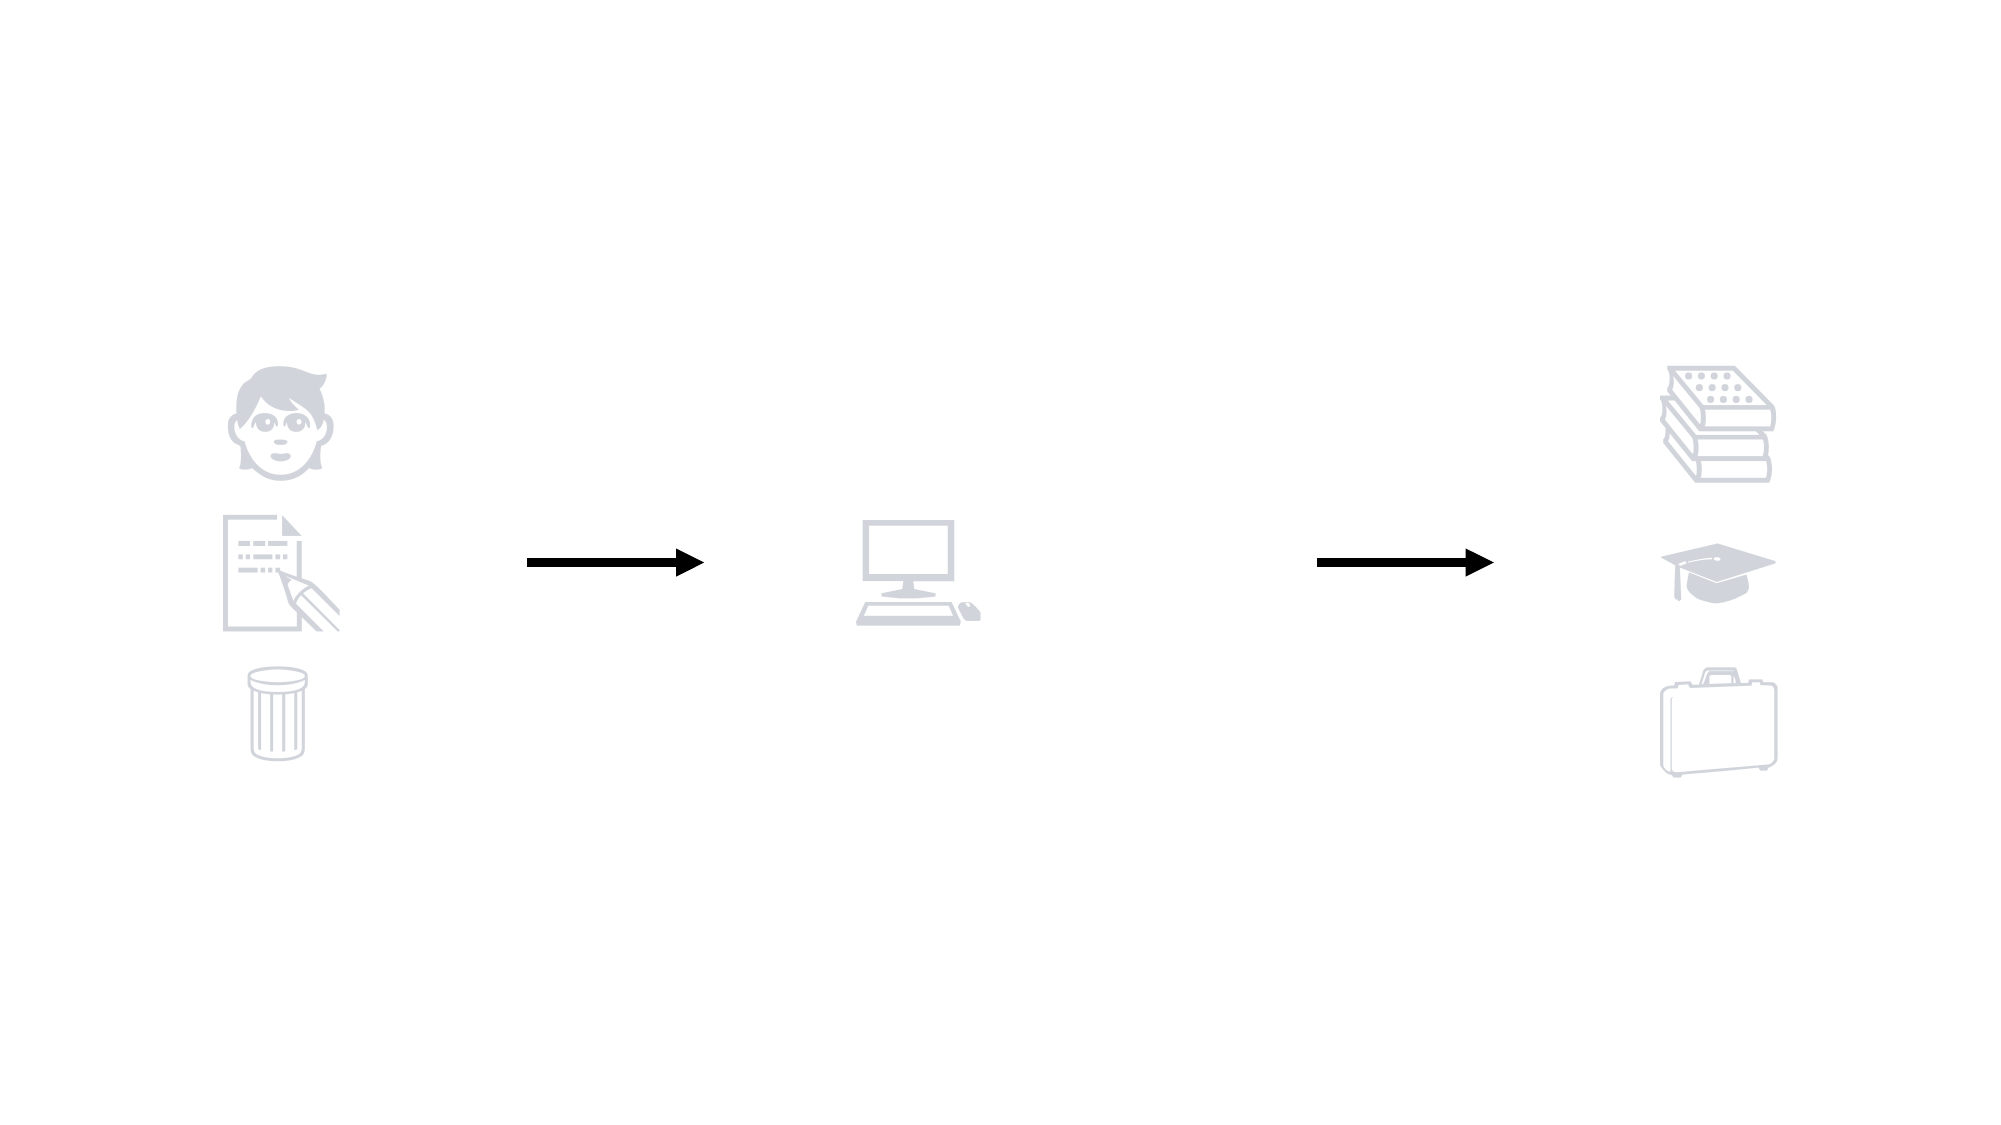

🧑
📝
🗑️
📚
🎓
💼
💻🧹